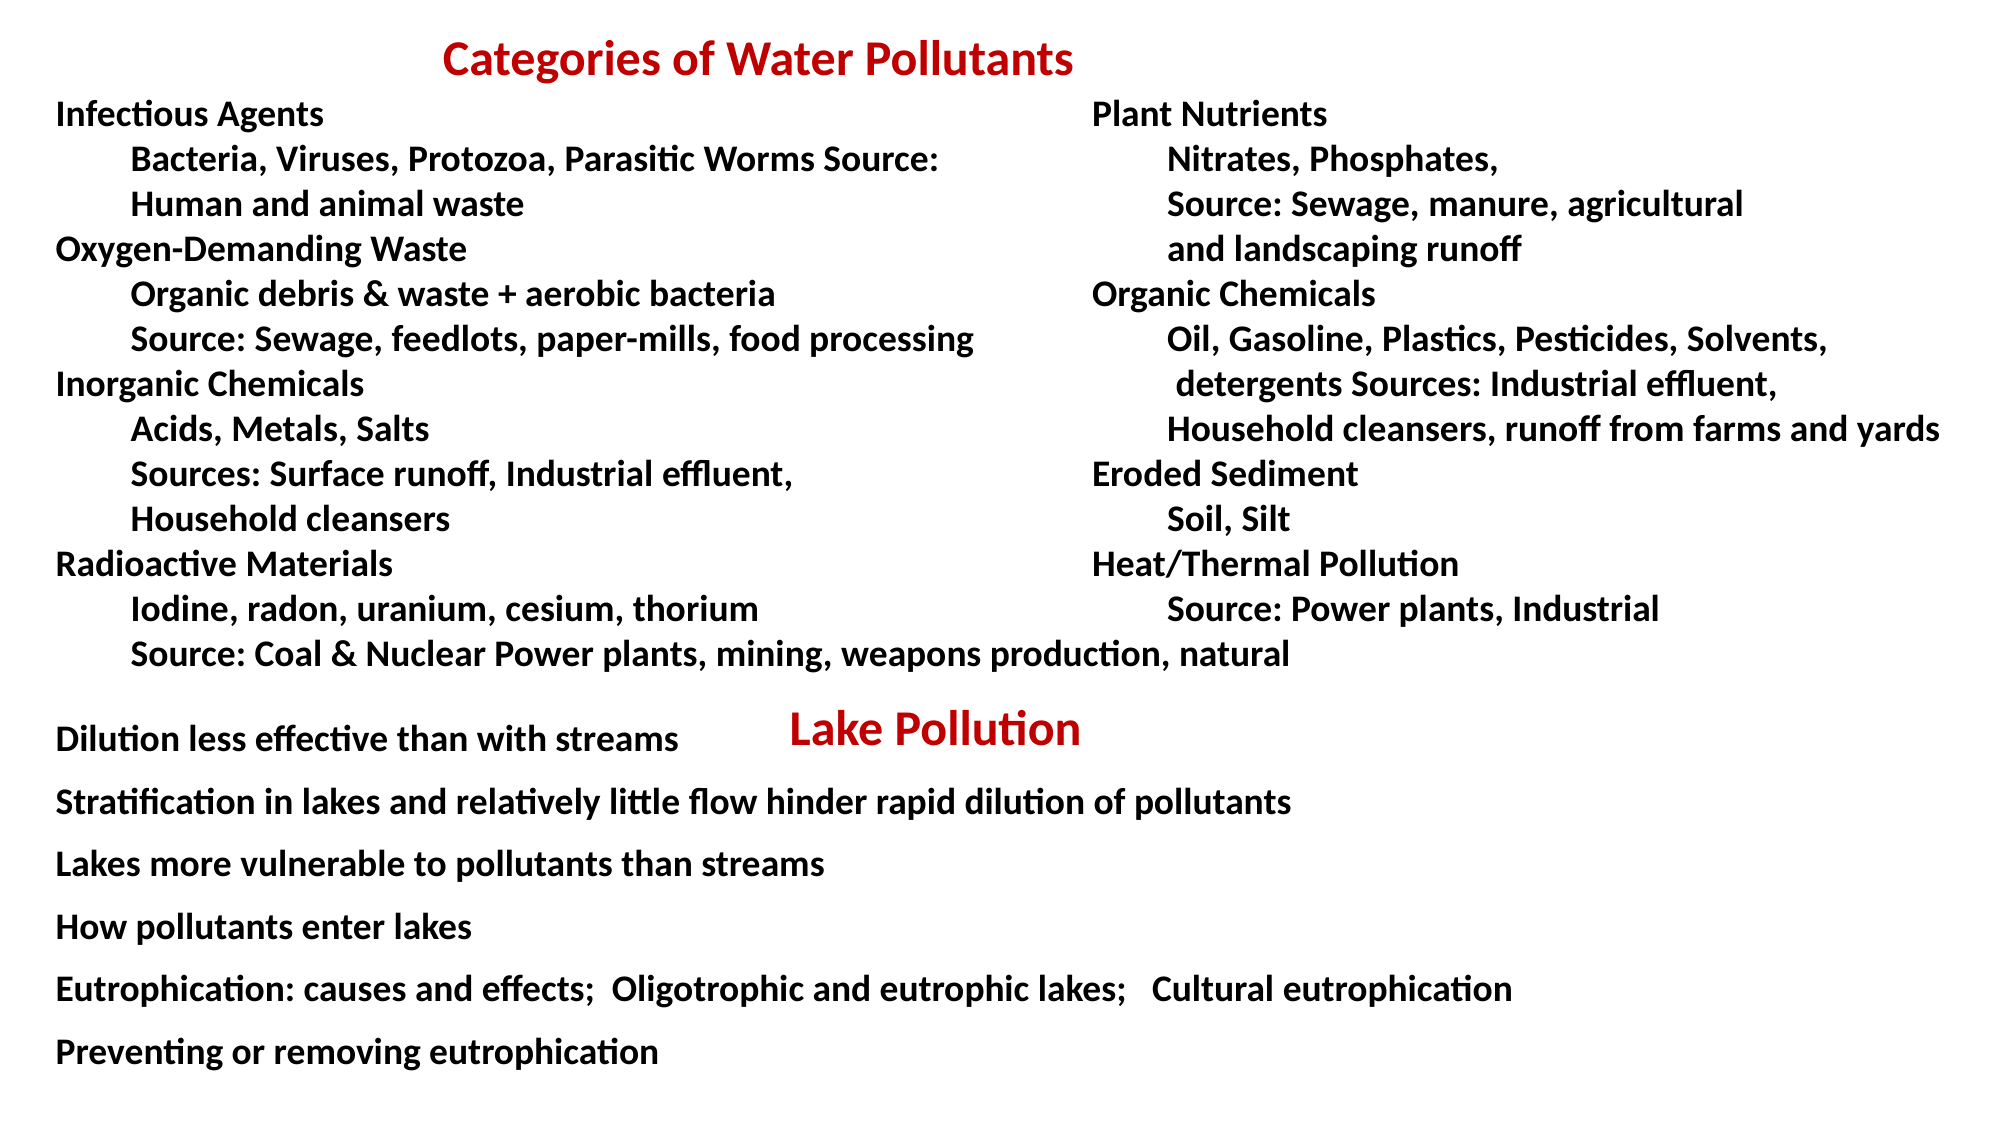

Categories of Water Pollutants
Infectious Agents
Bacteria, Viruses, Protozoa, Parasitic Worms Source:
Human and animal waste
Oxygen-Demanding Waste
Organic debris & waste + aerobic bacteria
Source: Sewage, feedlots, paper-mills, food processing
Inorganic Chemicals
Acids, Metals, Salts
Sources: Surface runoff, Industrial effluent,
Household cleansers
Radioactive Materials
Iodine, radon, uranium, cesium, thorium
Source: Coal & Nuclear Power plants, mining, weapons production, natural
Plant Nutrients
Nitrates, Phosphates,
Source: Sewage, manure, agricultural
and landscaping runoff
Organic Chemicals
Oil, Gasoline, Plastics, Pesticides, Solvents,
 detergents Sources: Industrial effluent,
Household cleansers, runoff from farms and yards
Eroded Sediment
Soil, Silt
Heat/Thermal Pollution
Source: Power plants, Industrial
Lake Pollution
Dilution less effective than with streams

Stratification in lakes and relatively little flow hinder rapid dilution of pollutants

Lakes more vulnerable to pollutants than streams

How pollutants enter lakes

Eutrophication: causes and effects;  Oligotrophic and eutrophic lakes;   Cultural eutrophication

Preventing or removing eutrophication